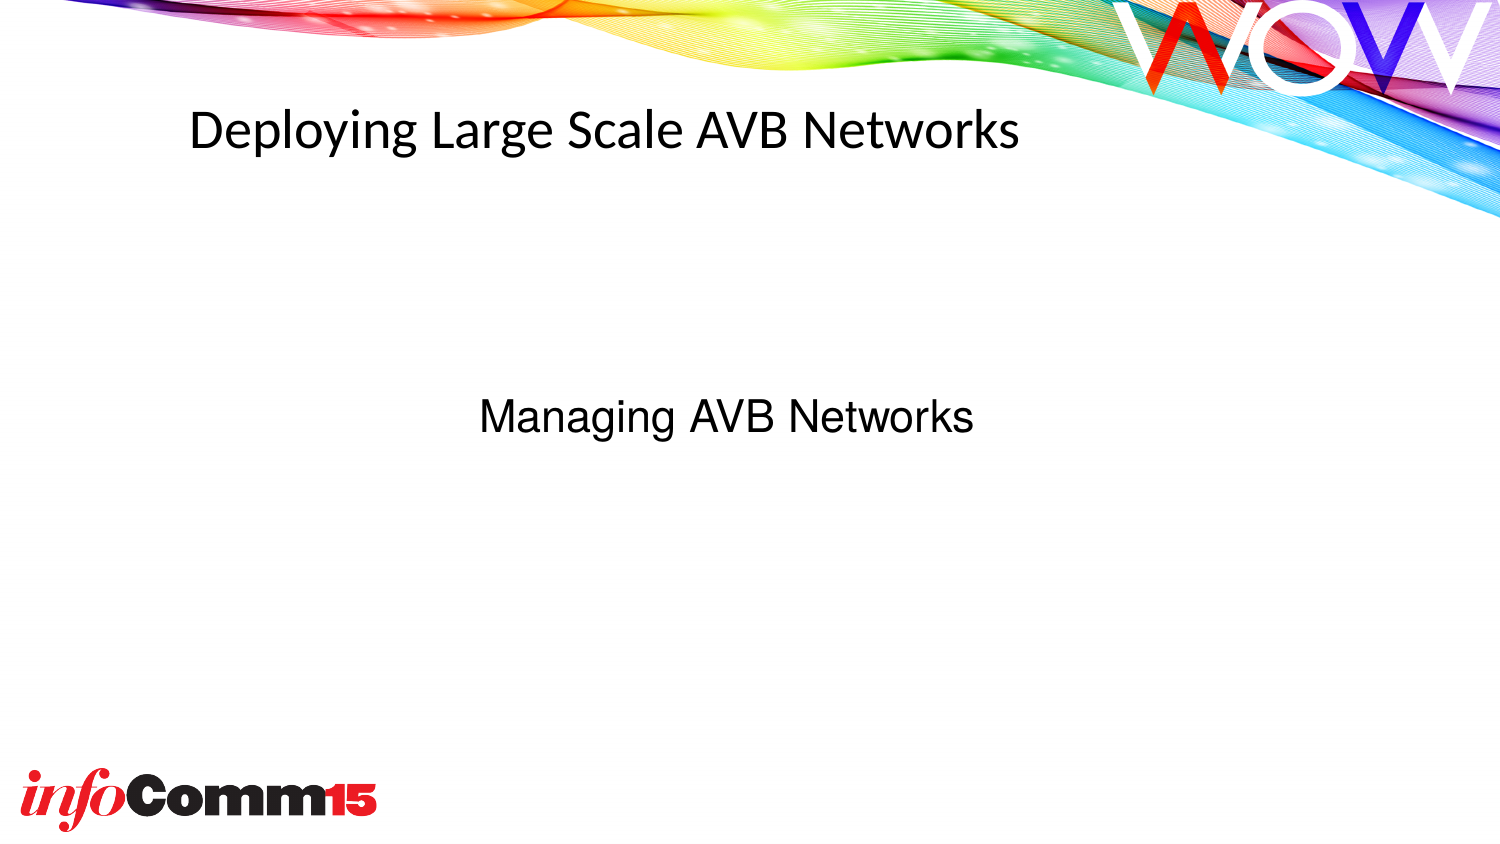

# Deploying Large Scale AVB Networks
Managing AVB Networks